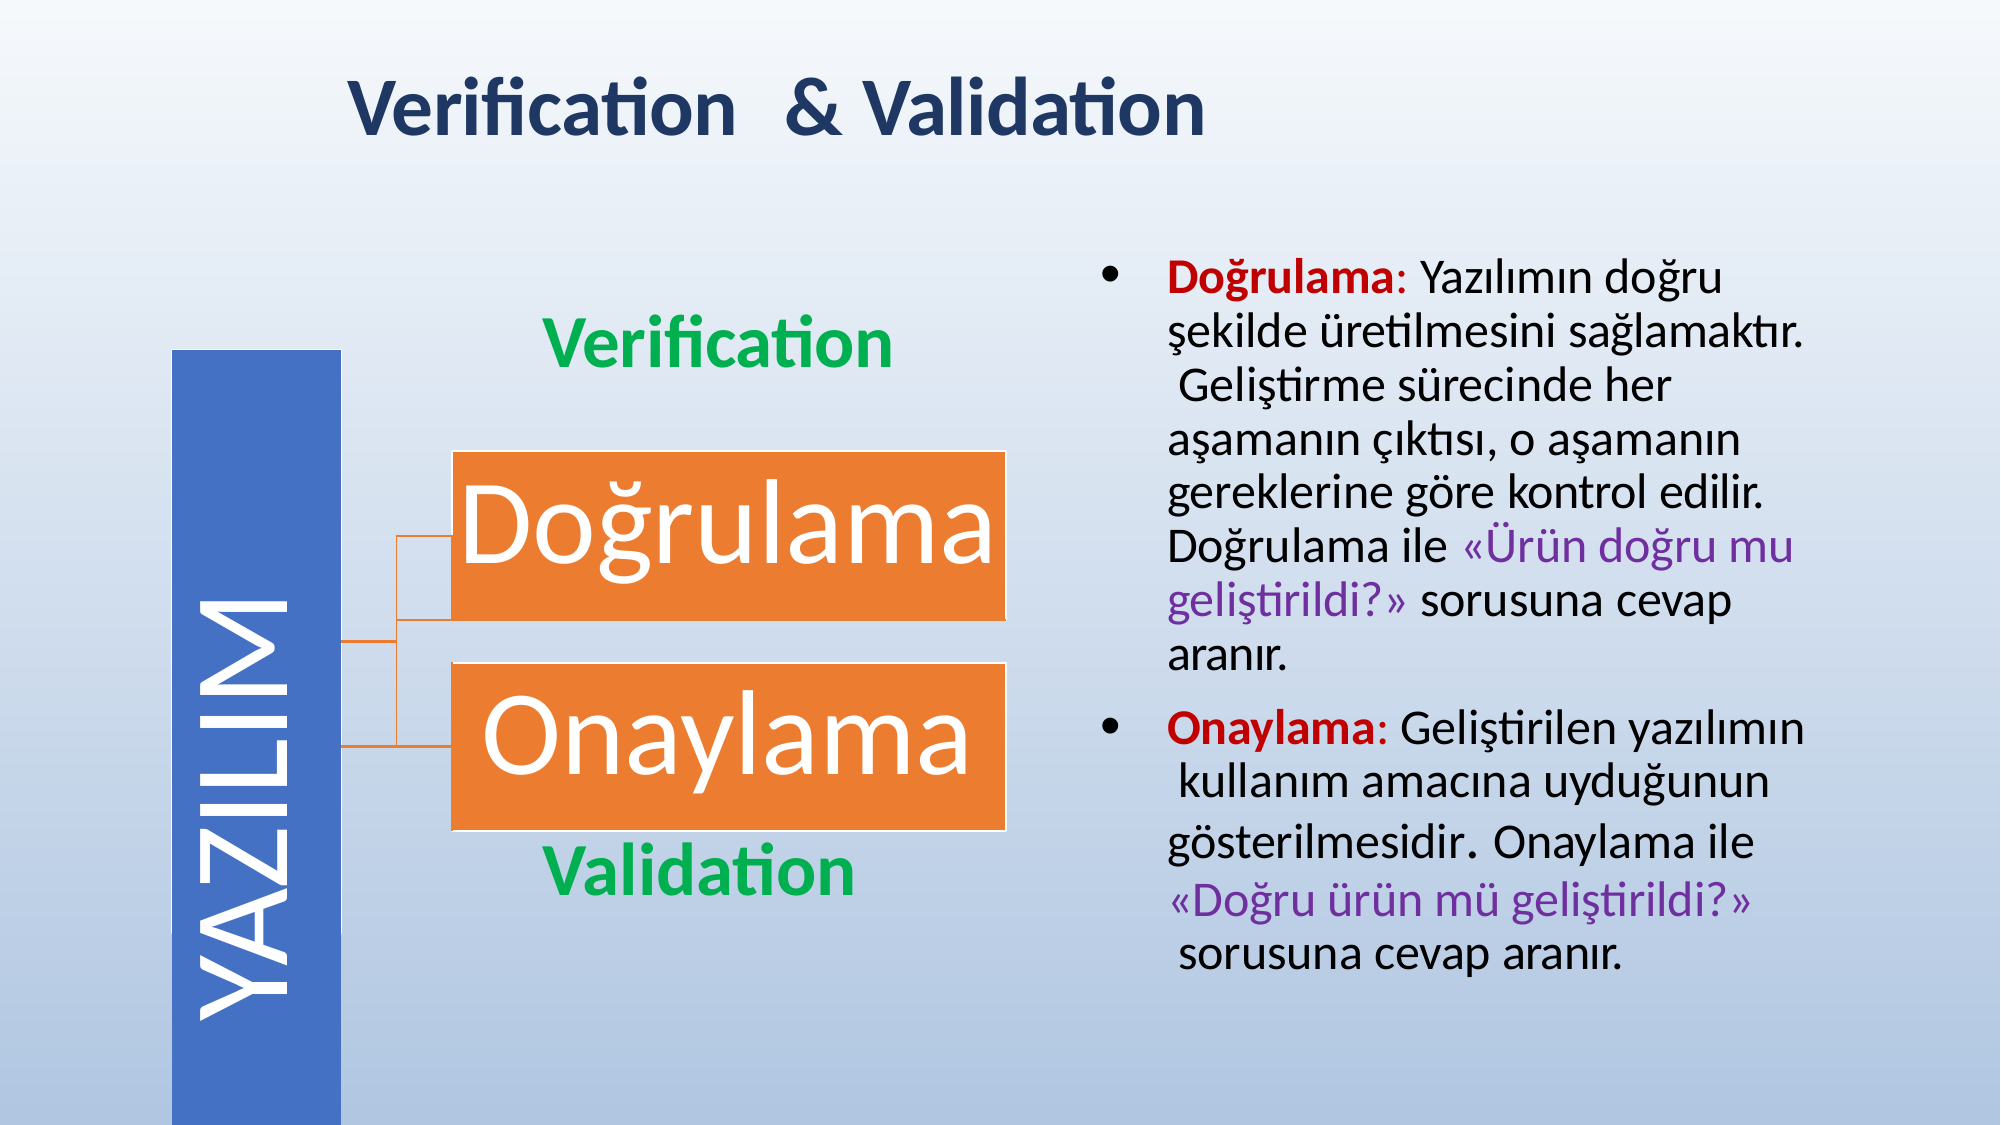

# Verification	& Validation
Doğrulama: Yazılımın doğru  şekilde üretilmesini sağlamaktır.  Geliştirme sürecinde her  aşamanın çıktısı, o aşamanın  gereklerine göre kontrol edilir.  Doğrulama ile «Ürün doğru mu  geliştirildi?» sorusuna cevap  aranır.
Onaylama: Geliştirilen yazılımın  kullanım amacına uyduğunun  gösterilmesidir. Onaylama ile
«Doğru ürün mü geliştirildi?»  sorusuna cevap aranır.
Verification

| YAZILIM |  |  |  |
| --- | --- | --- | --- |
|  |  |  | Doğrulama |
|  |  |  |  |
|  |  |  |  |
|  |  |  |  |
|  |  |  | Onaylama |
|  |  |  |  |
|  | Validation |  |  |